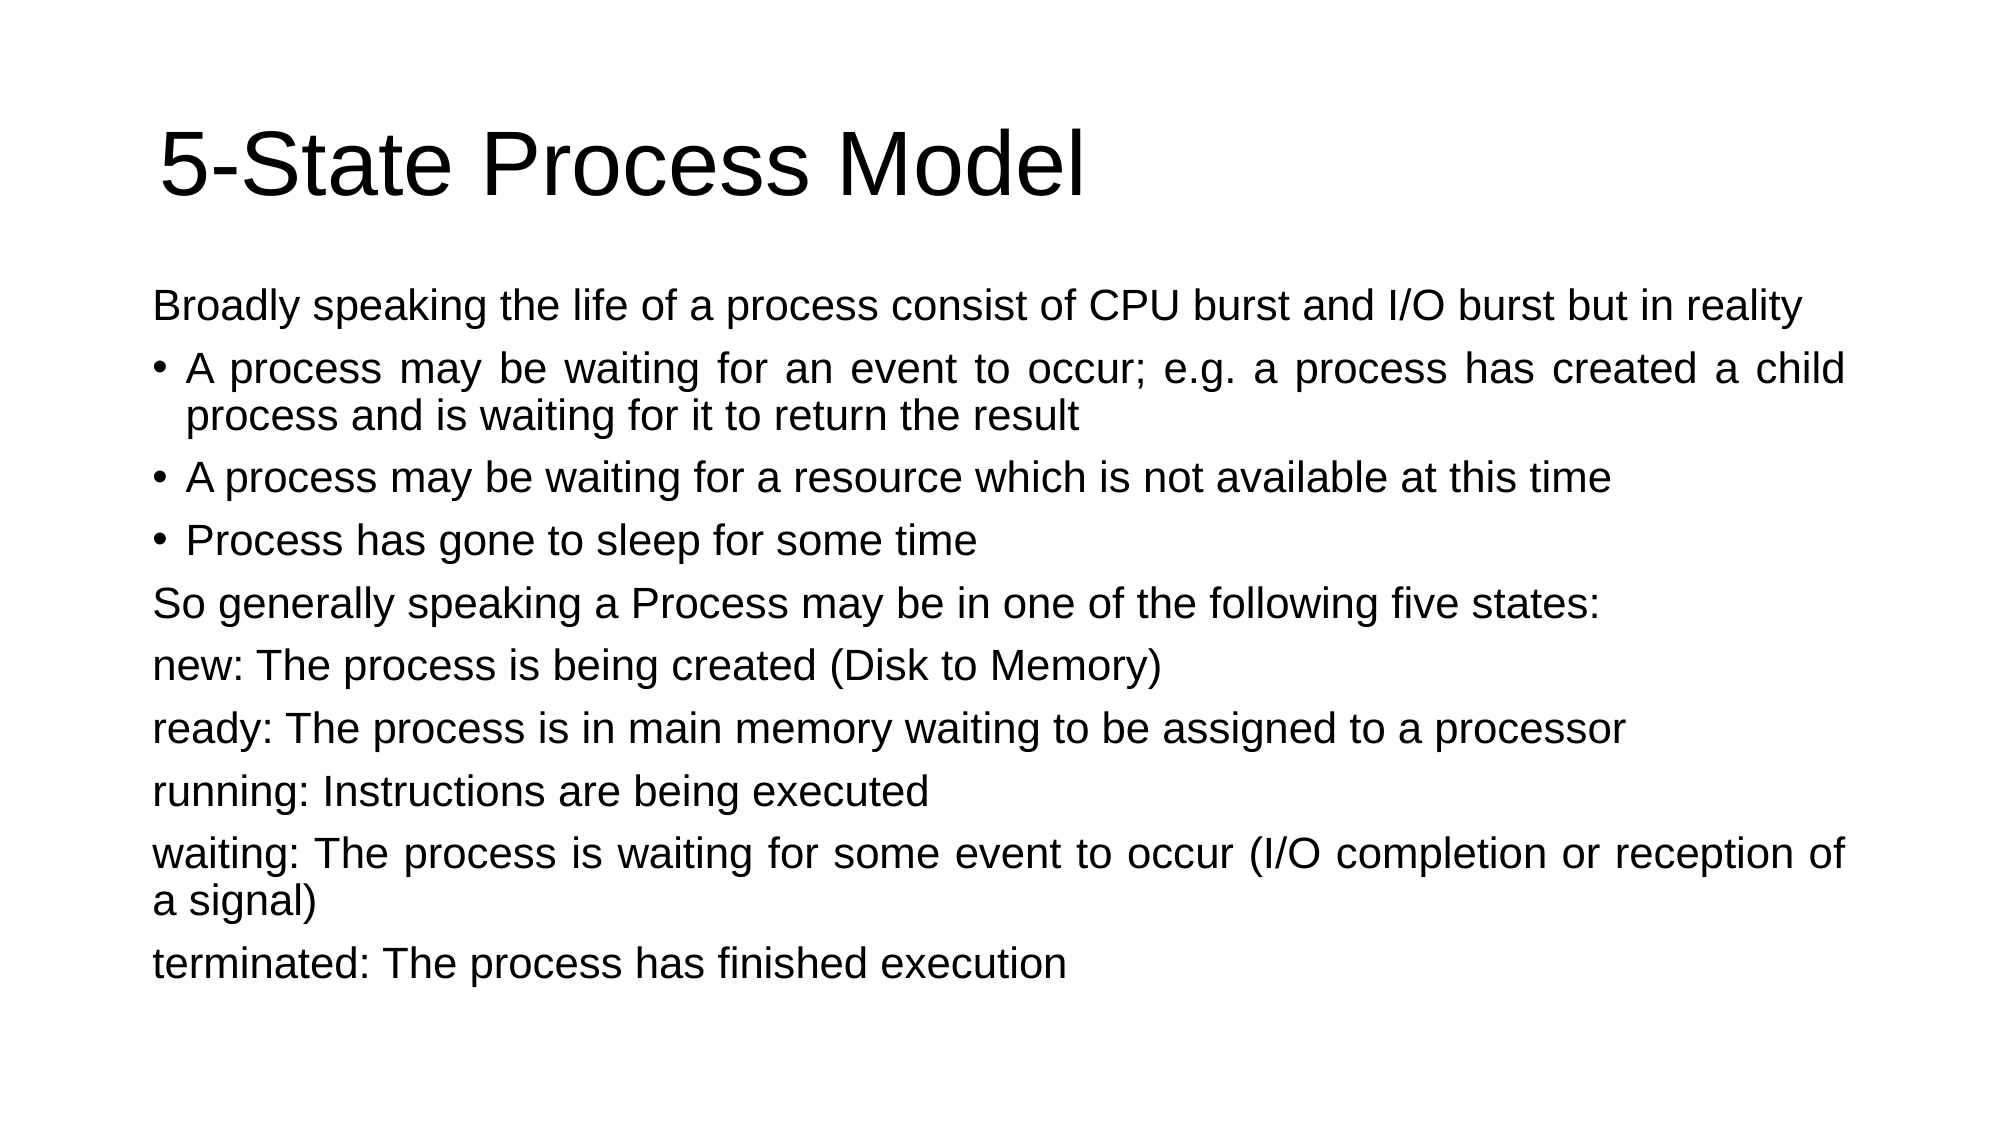

# 5-State Process Model
Broadly speaking the life of a process consist of CPU burst and I/O burst but in reality
A process may be waiting for an event to occur; e.g. a process has created a child process and is waiting for it to return the result
A process may be waiting for a resource which is not available at this time
Process has gone to sleep for some time
So generally speaking a Process may be in one of the following five states:
new: The process is being created (Disk to Memory)
ready: The process is in main memory waiting to be assigned to a processor
running: Instructions are being executed
waiting: The process is waiting for some event to occur (I/O completion or reception of a signal)
terminated: The process has finished execution